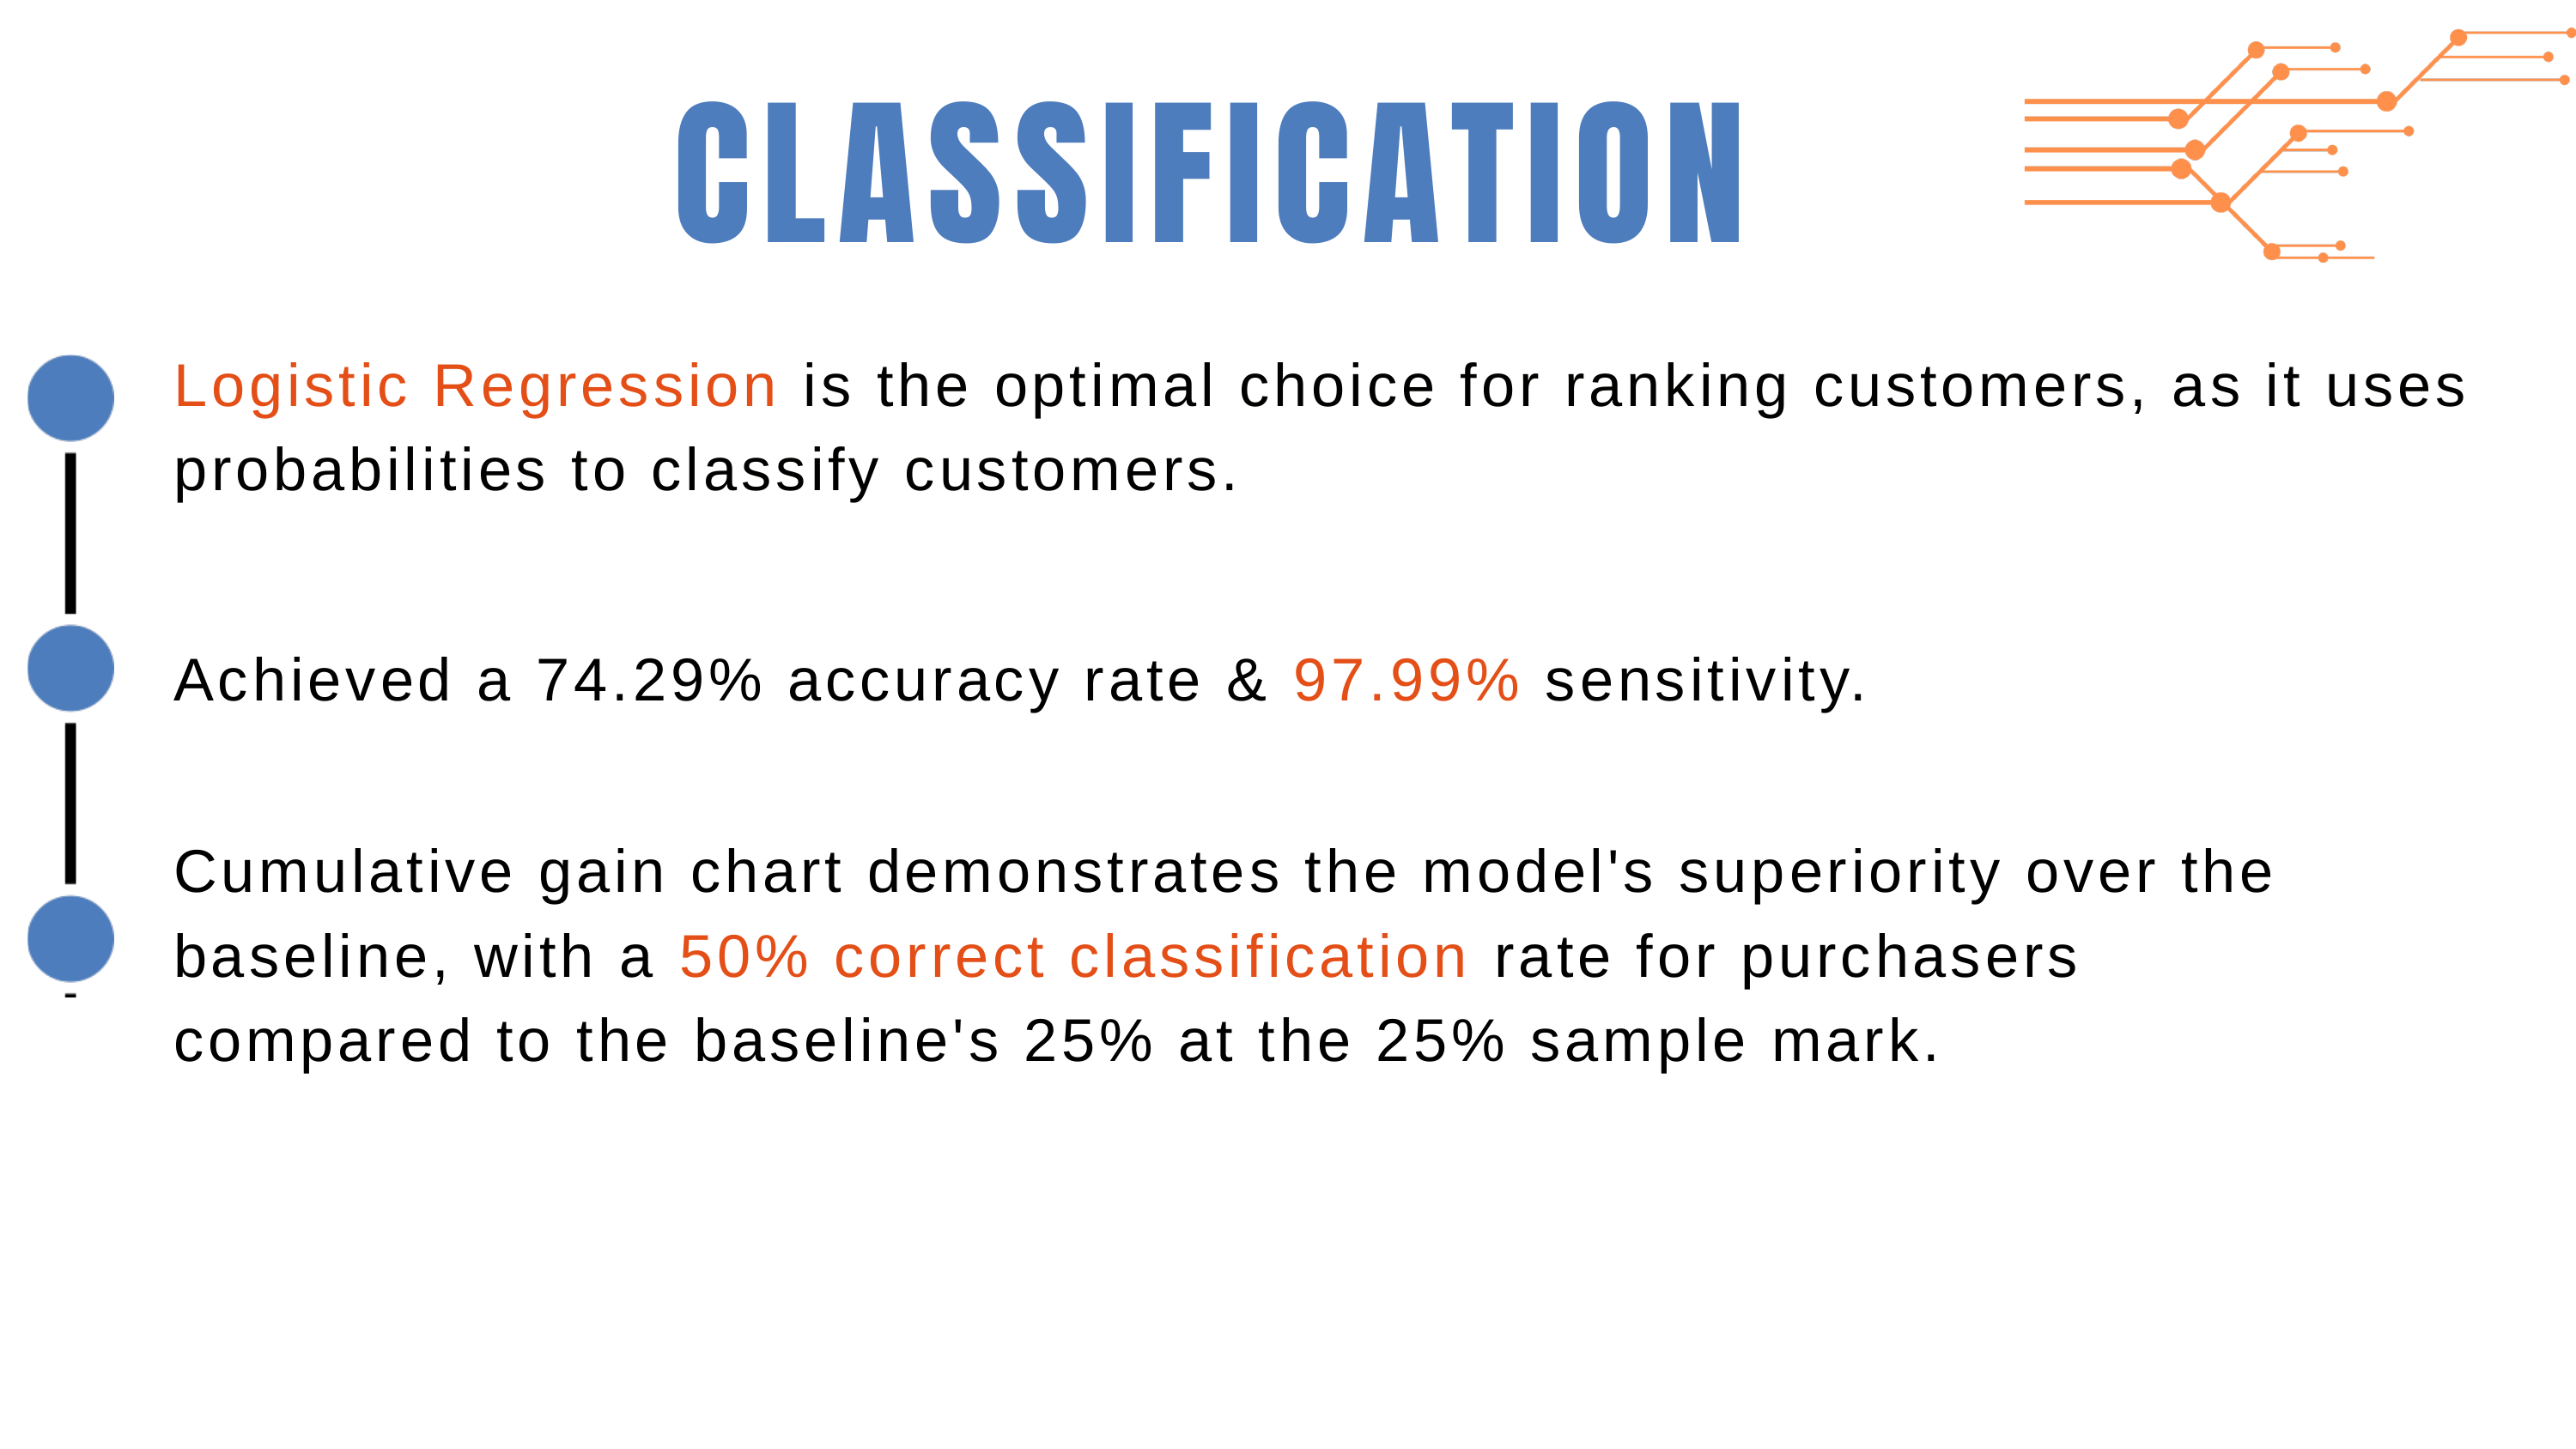

CLASSIFICATION
Logistic Regression is the optimal choice for ranking customers, as it uses probabilities to classify customers.

Achieved a 74.29% accuracy rate & 97.99% sensitivity.
Cumulative gain chart demonstrates the model's superiority over the baseline, with a 50% correct classification rate for purchasers compared to the baseline's 25% at the 25% sample mark.